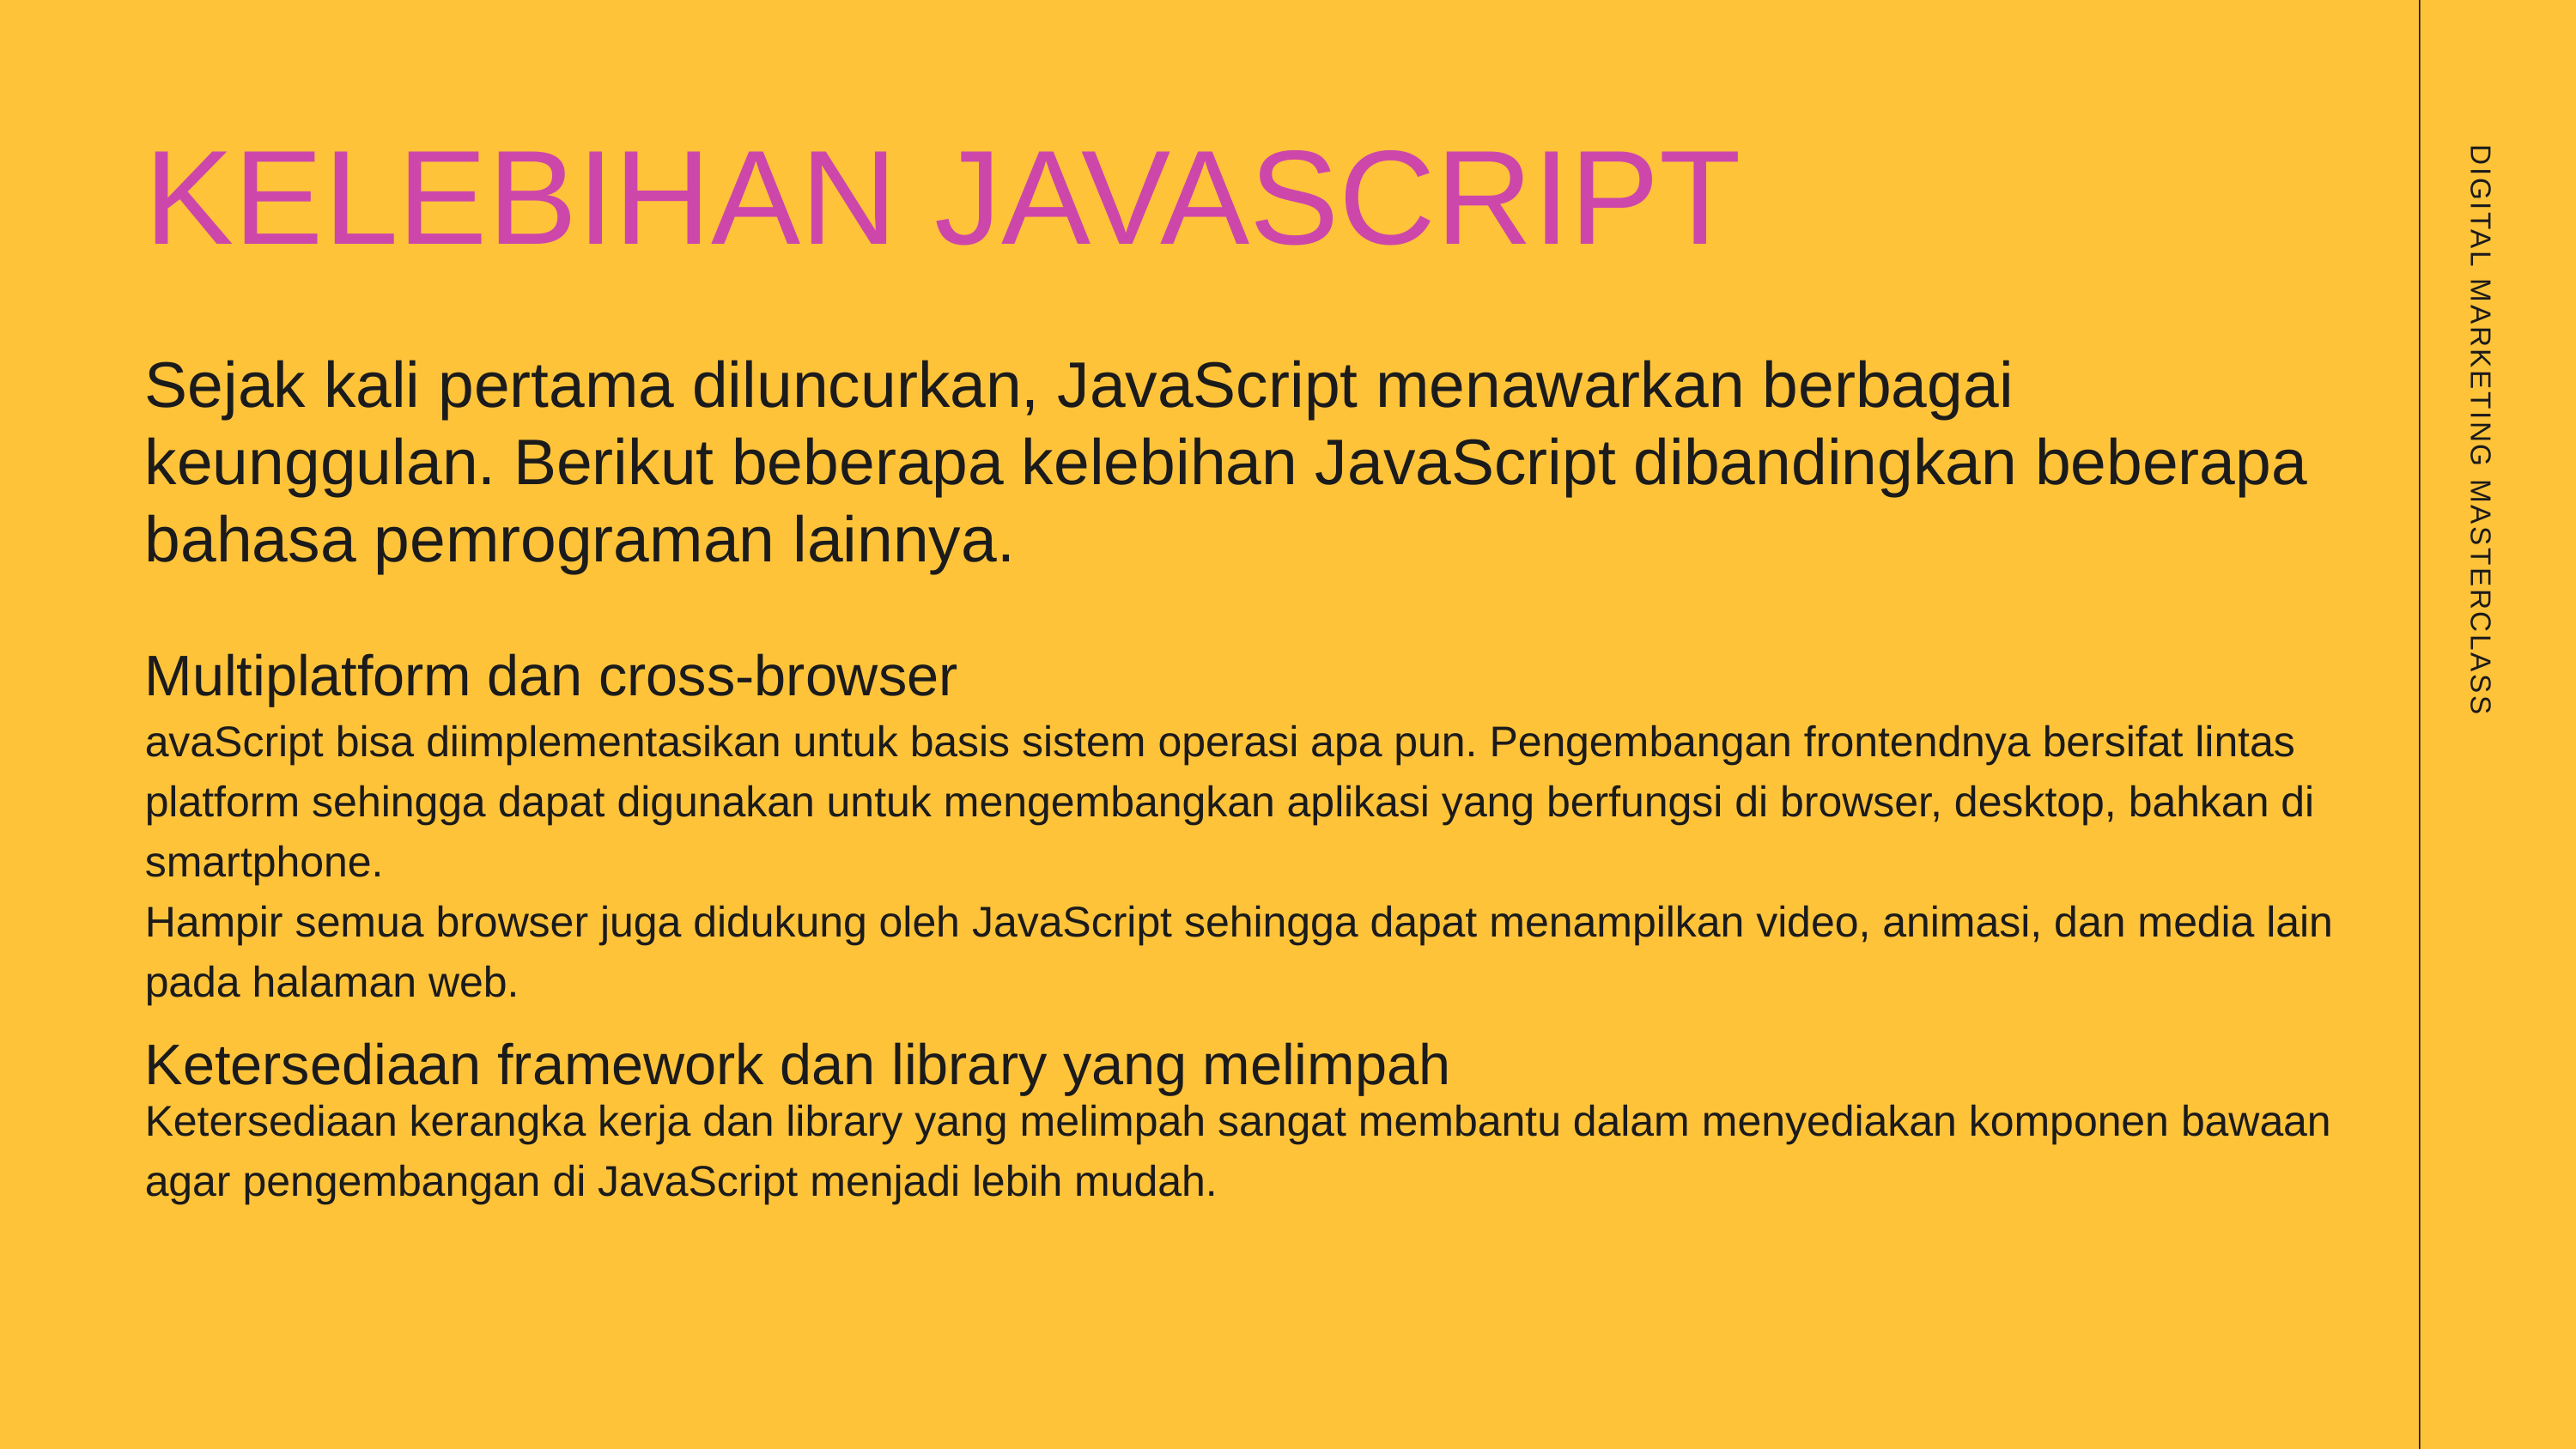

KELEBIHAN JAVASCRIPT
Sejak kali pertama diluncurkan, JavaScript menawarkan berbagai keunggulan. Berikut beberapa kelebihan JavaScript dibandingkan beberapa bahasa pemrograman lainnya.
DIGITAL MARKETING MASTERCLASS
Multiplatform dan cross-browser
avaScript bisa diimplementasikan untuk basis sistem operasi apa pun. Pengembangan frontendnya bersifat lintas platform sehingga dapat digunakan untuk mengembangkan aplikasi yang berfungsi di browser, desktop, bahkan di smartphone.
Hampir semua browser juga didukung oleh JavaScript sehingga dapat menampilkan video, animasi, dan media lain pada halaman web.

Ketersediaan framework dan library yang melimpah

Ketersediaan kerangka kerja dan library yang melimpah sangat membantu dalam menyediakan komponen bawaan agar pengembangan di JavaScript menjadi lebih mudah.